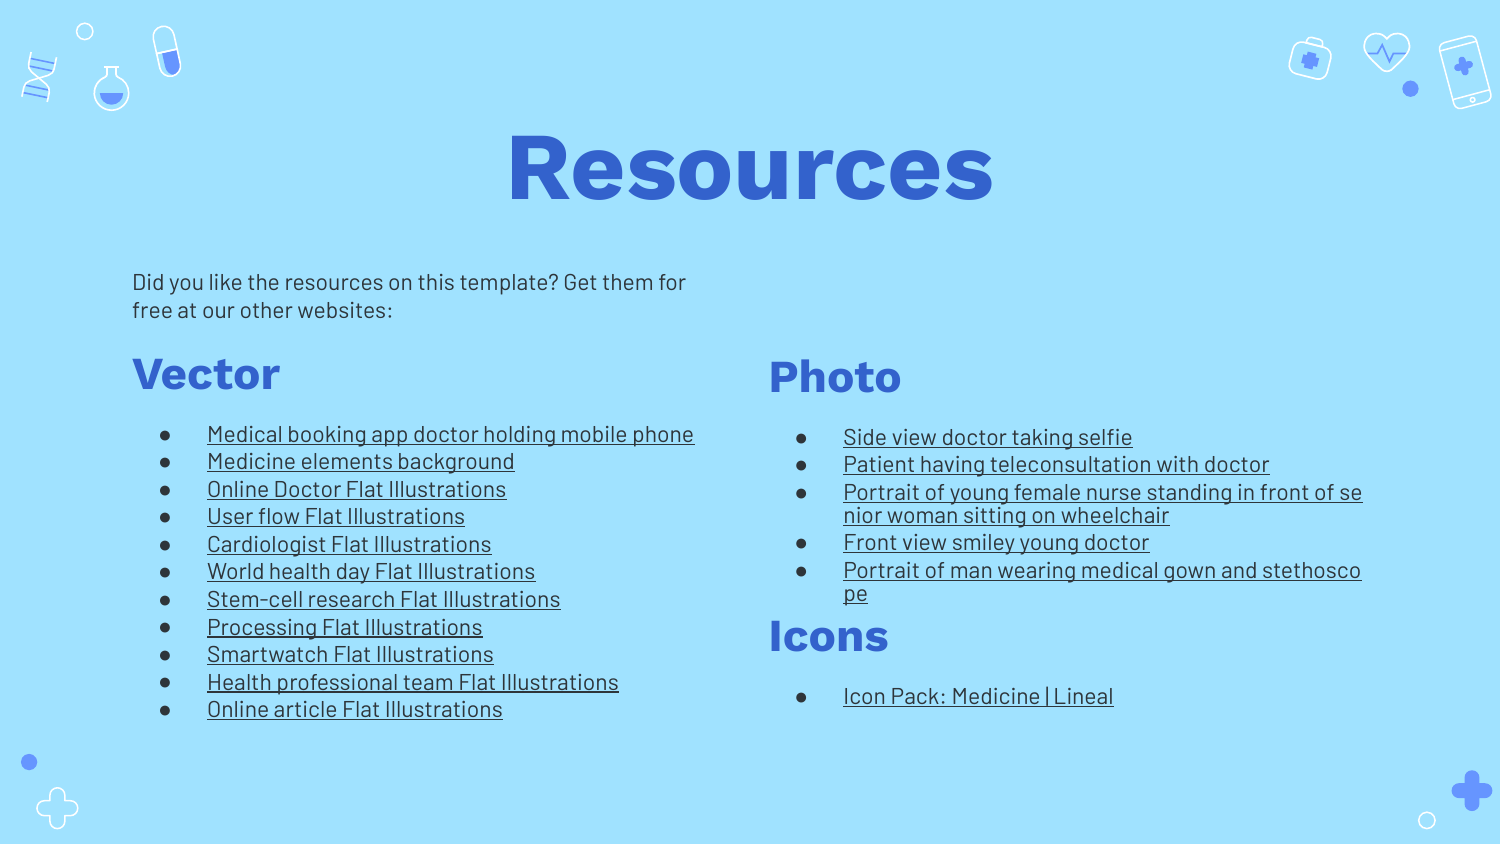

# Resources
Did you like the resources on this template? Get them for free at our other websites:
Vector
Medical booking app doctor holding mobile phone
Medicine elements background
Online Doctor Flat Illustrations
User flow Flat Illustrations
Cardiologist Flat Illustrations
World health day Flat Illustrations
Stem-cell research Flat Illustrations
Processing Flat Illustrations
Smartwatch Flat Illustrations
Health professional team Flat Illustrations
Online article Flat Illustrations
Photo
Side view doctor taking selfie
Patient having teleconsultation with doctor
Portrait of young female nurse standing in front of senior woman sitting on wheelchair
Front view smiley young doctor
Portrait of man wearing medical gown and stethoscope
Icons
Icon Pack: Medicine | Lineal